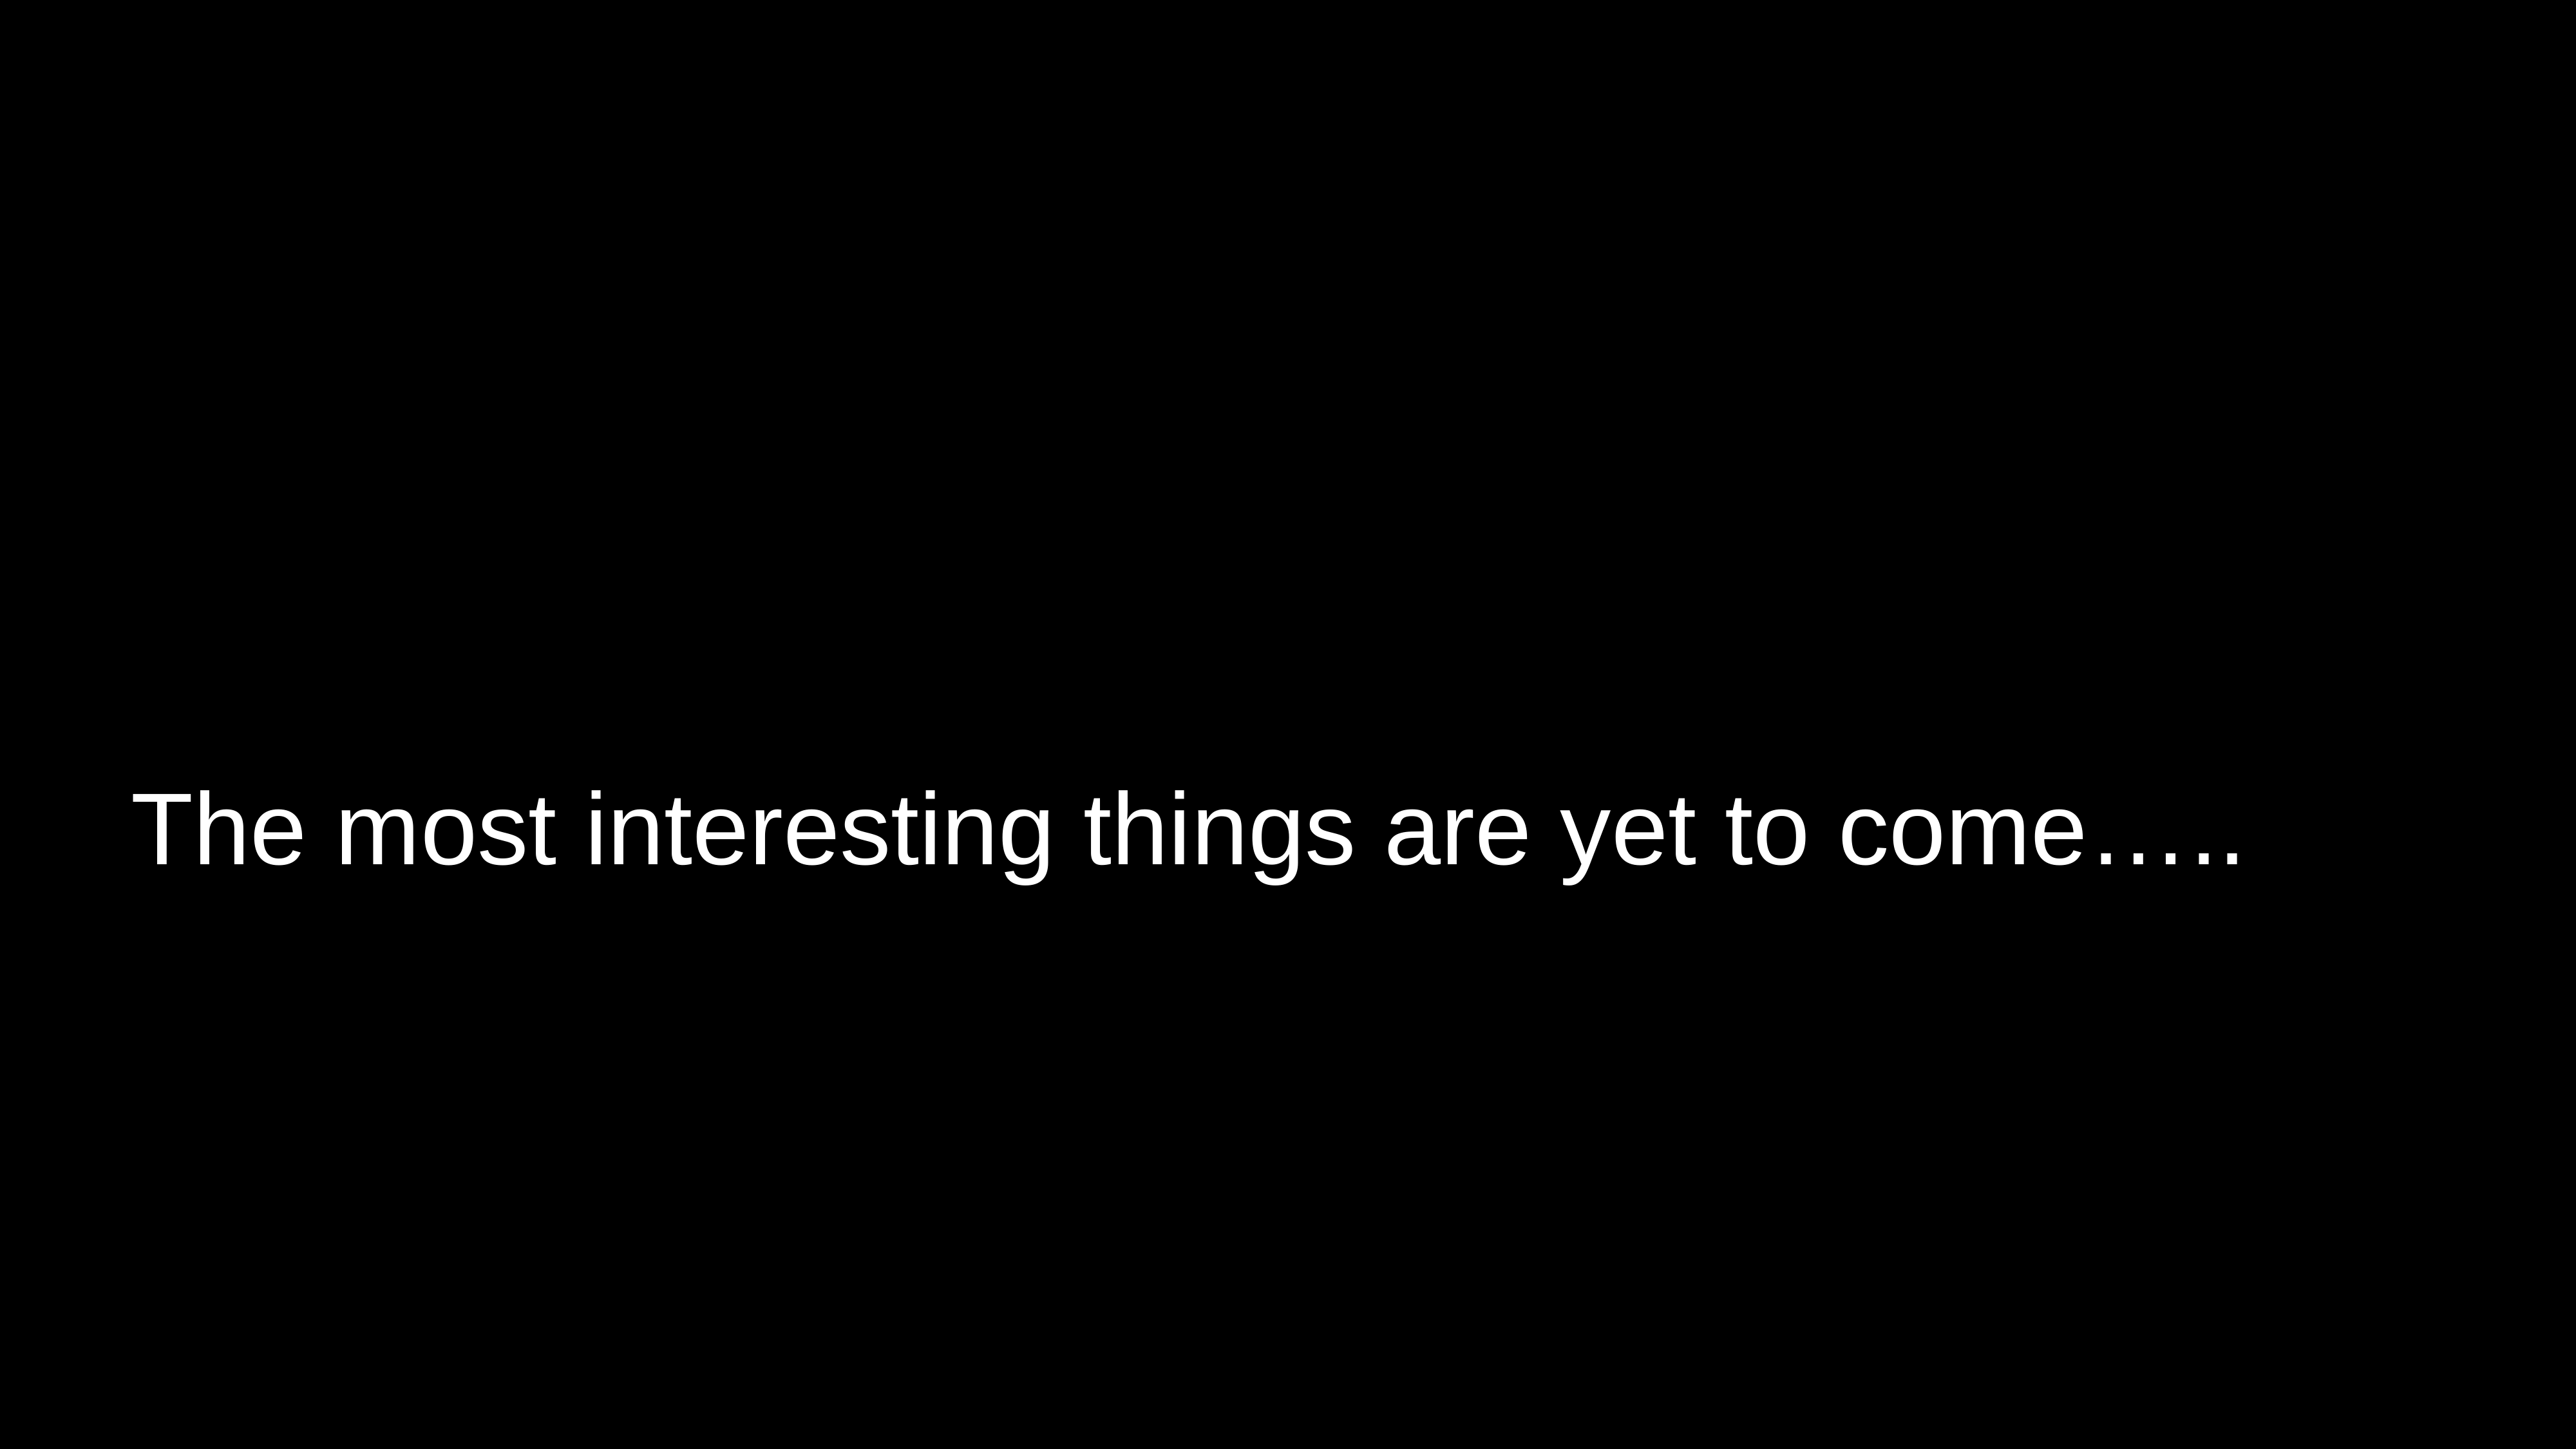

# The most interesting things are yet to come…..